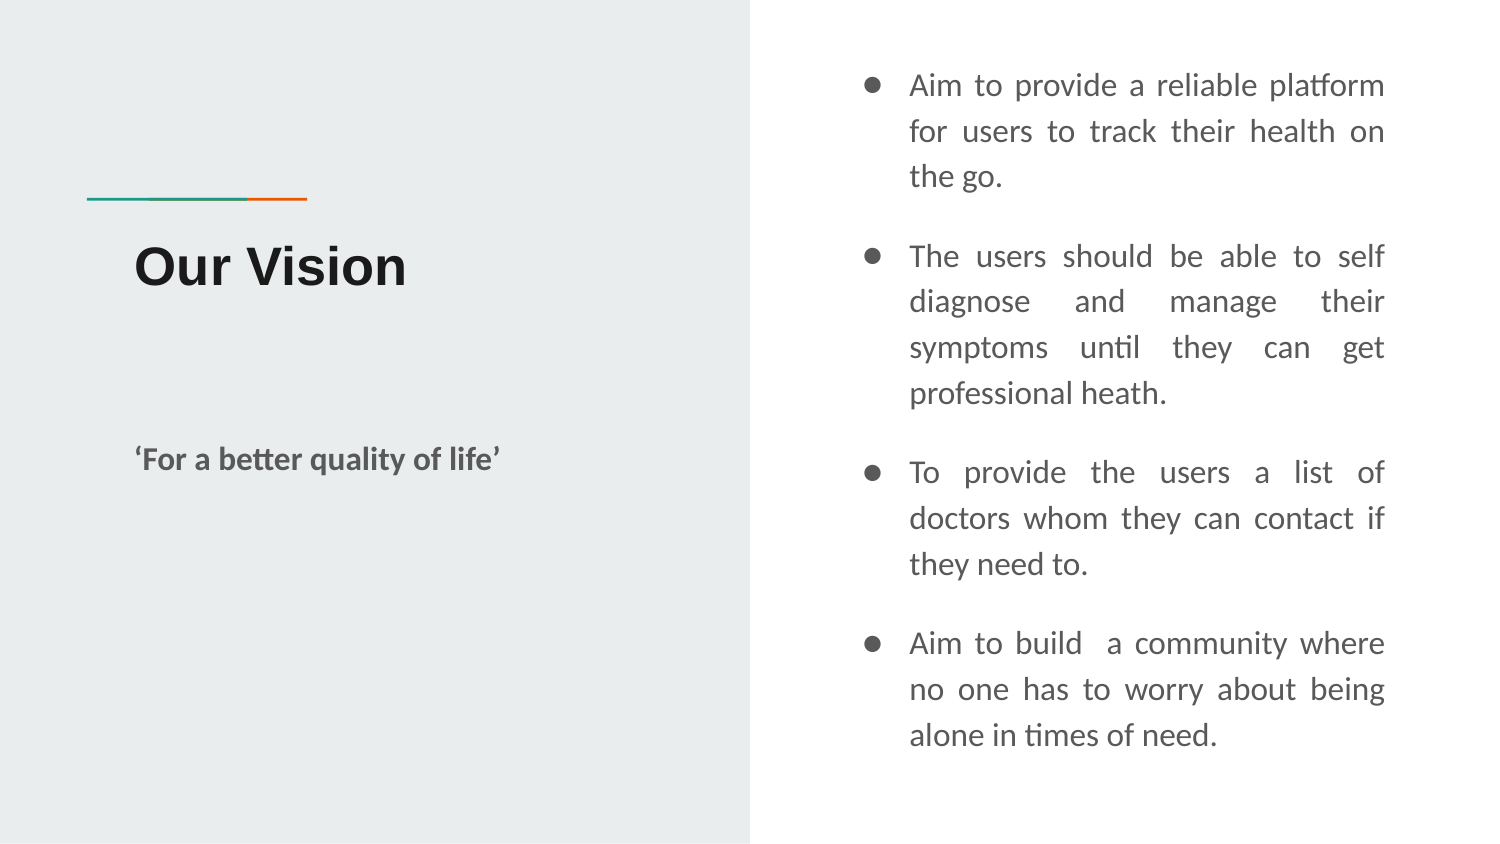

Aim to provide a reliable platform for users to track their health on the go.
The users should be able to self diagnose and manage their symptoms until they can get professional heath.
To provide the users a list of doctors whom they can contact if they need to.
Aim to build  a community where no one has to worry about being alone in times of need.
# Our Vision
‘For a better quality of life’